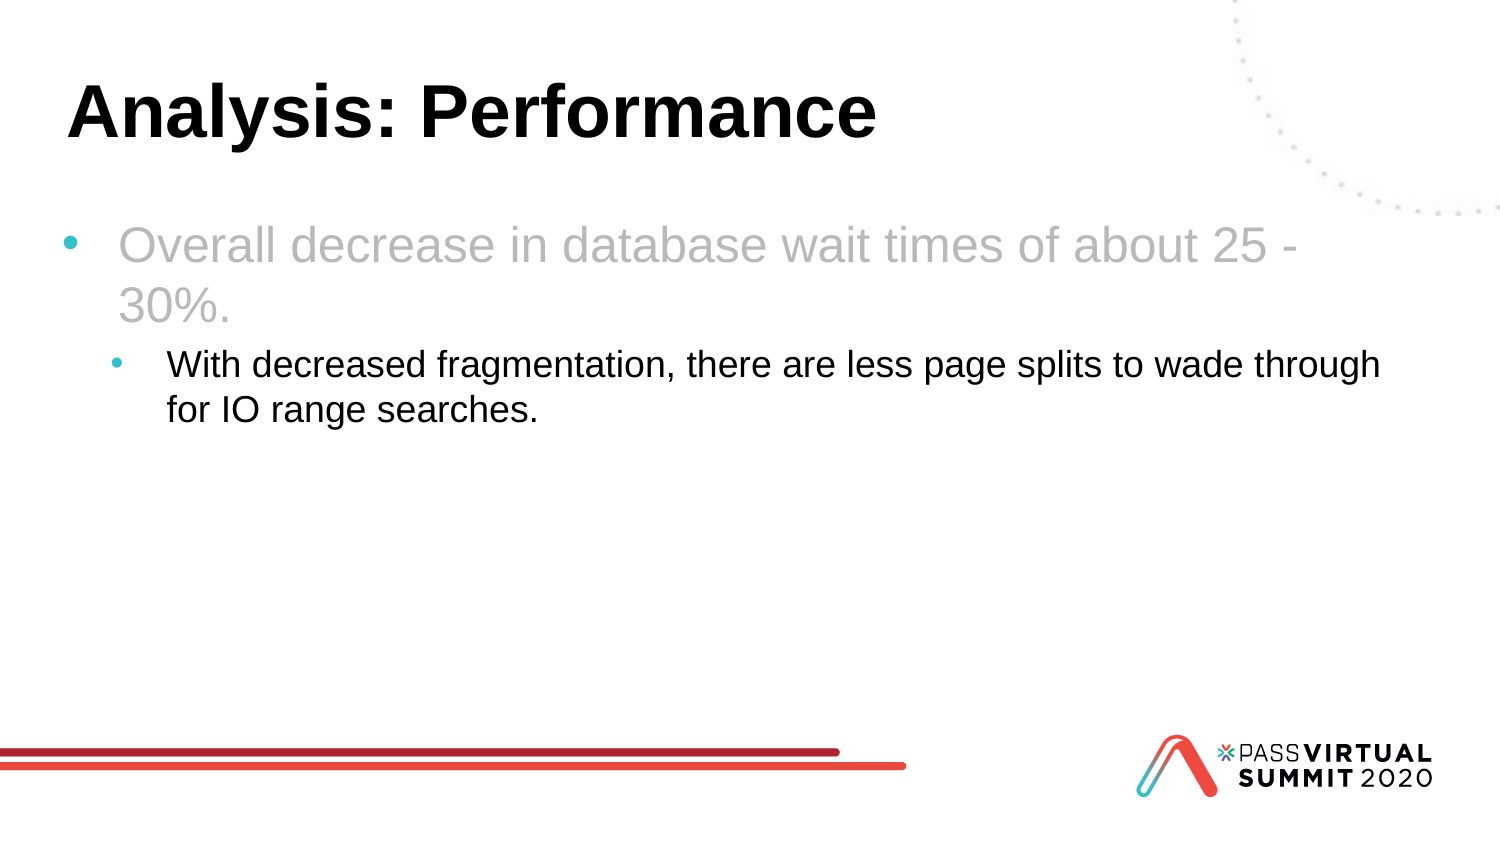

# Analysis: Performance
Overall decrease in database wait times of about 25 - 30%.
With decreased fragmentation, there are less page splits to wade through for IO range searches.